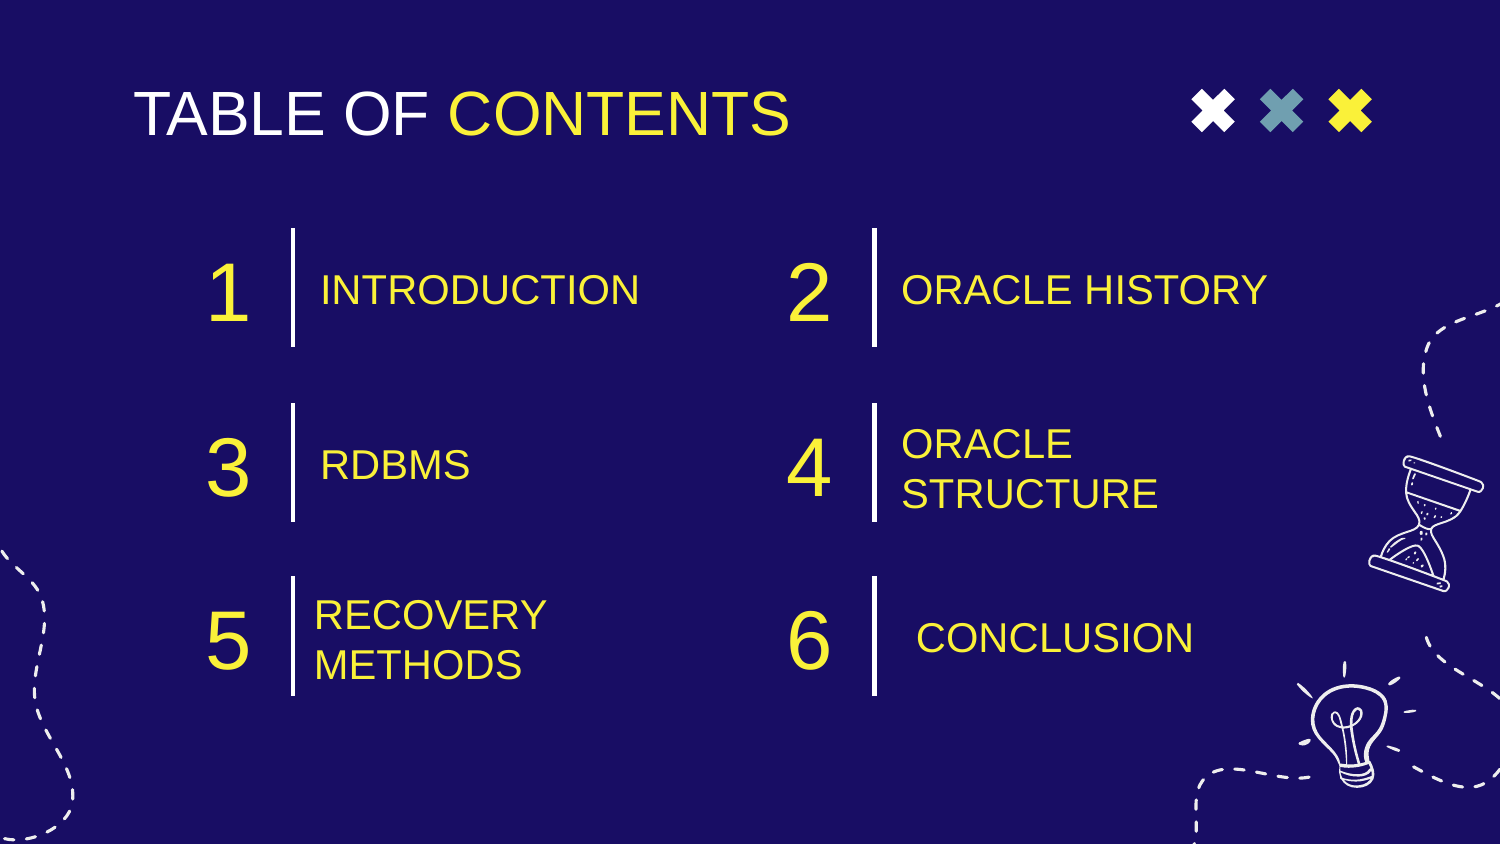

TABLE OF CONTENTS

1
2
# INTRODUCTION
ORACLE HISTORY
3
4
RDBMS
ORACLE STRUCTURE
5
6
CONCLUSION
RECOVERY METHODS